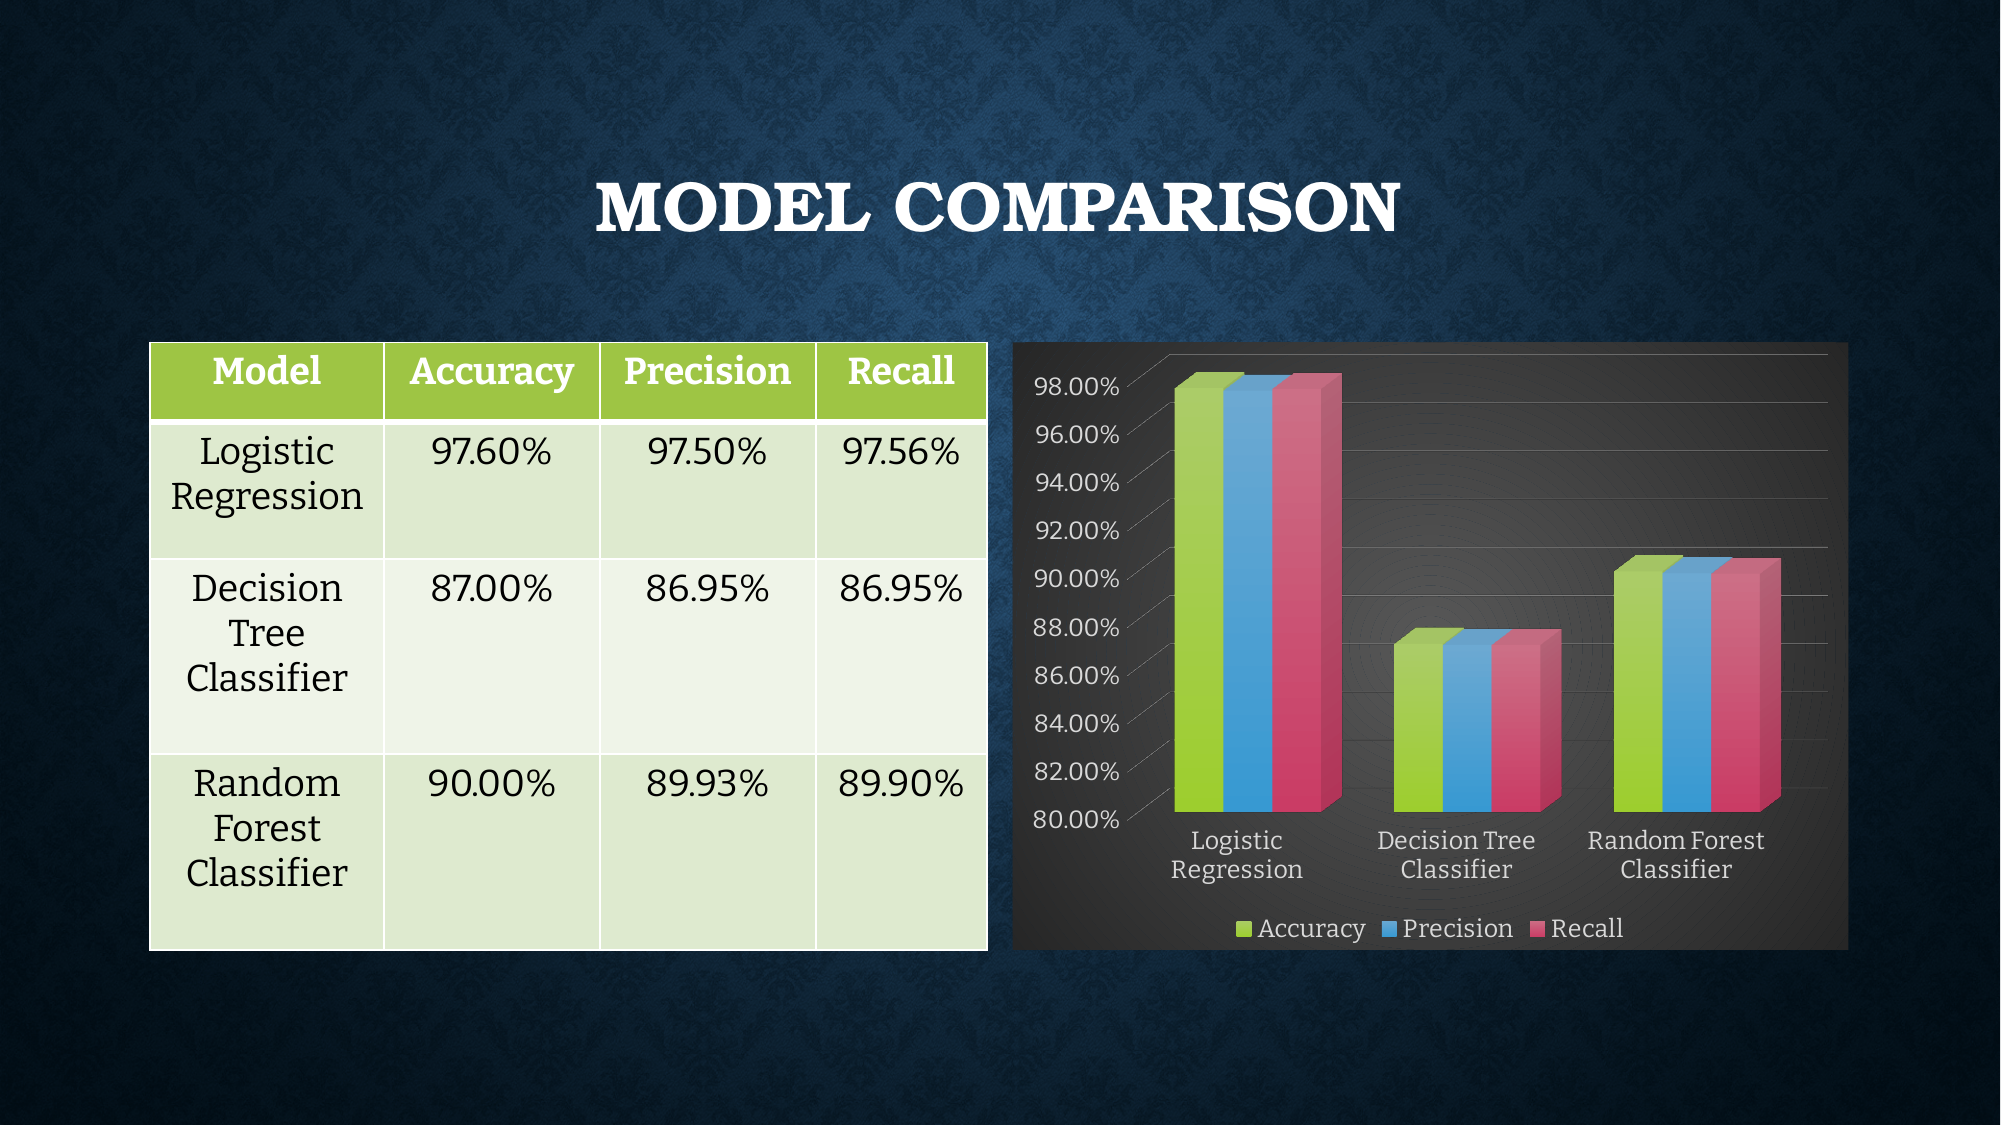

# Model comparison
| Model | Accuracy | Precision | Recall |
| --- | --- | --- | --- |
| Logistic Regression | 97.60% | 97.50% | 97.56% |
| Decision Tree Classifier | 87.00% | 86.95% | 86.95% |
| Random Forest Classifier | 90.00% | 89.93% | 89.90% |

[unsupported chart]